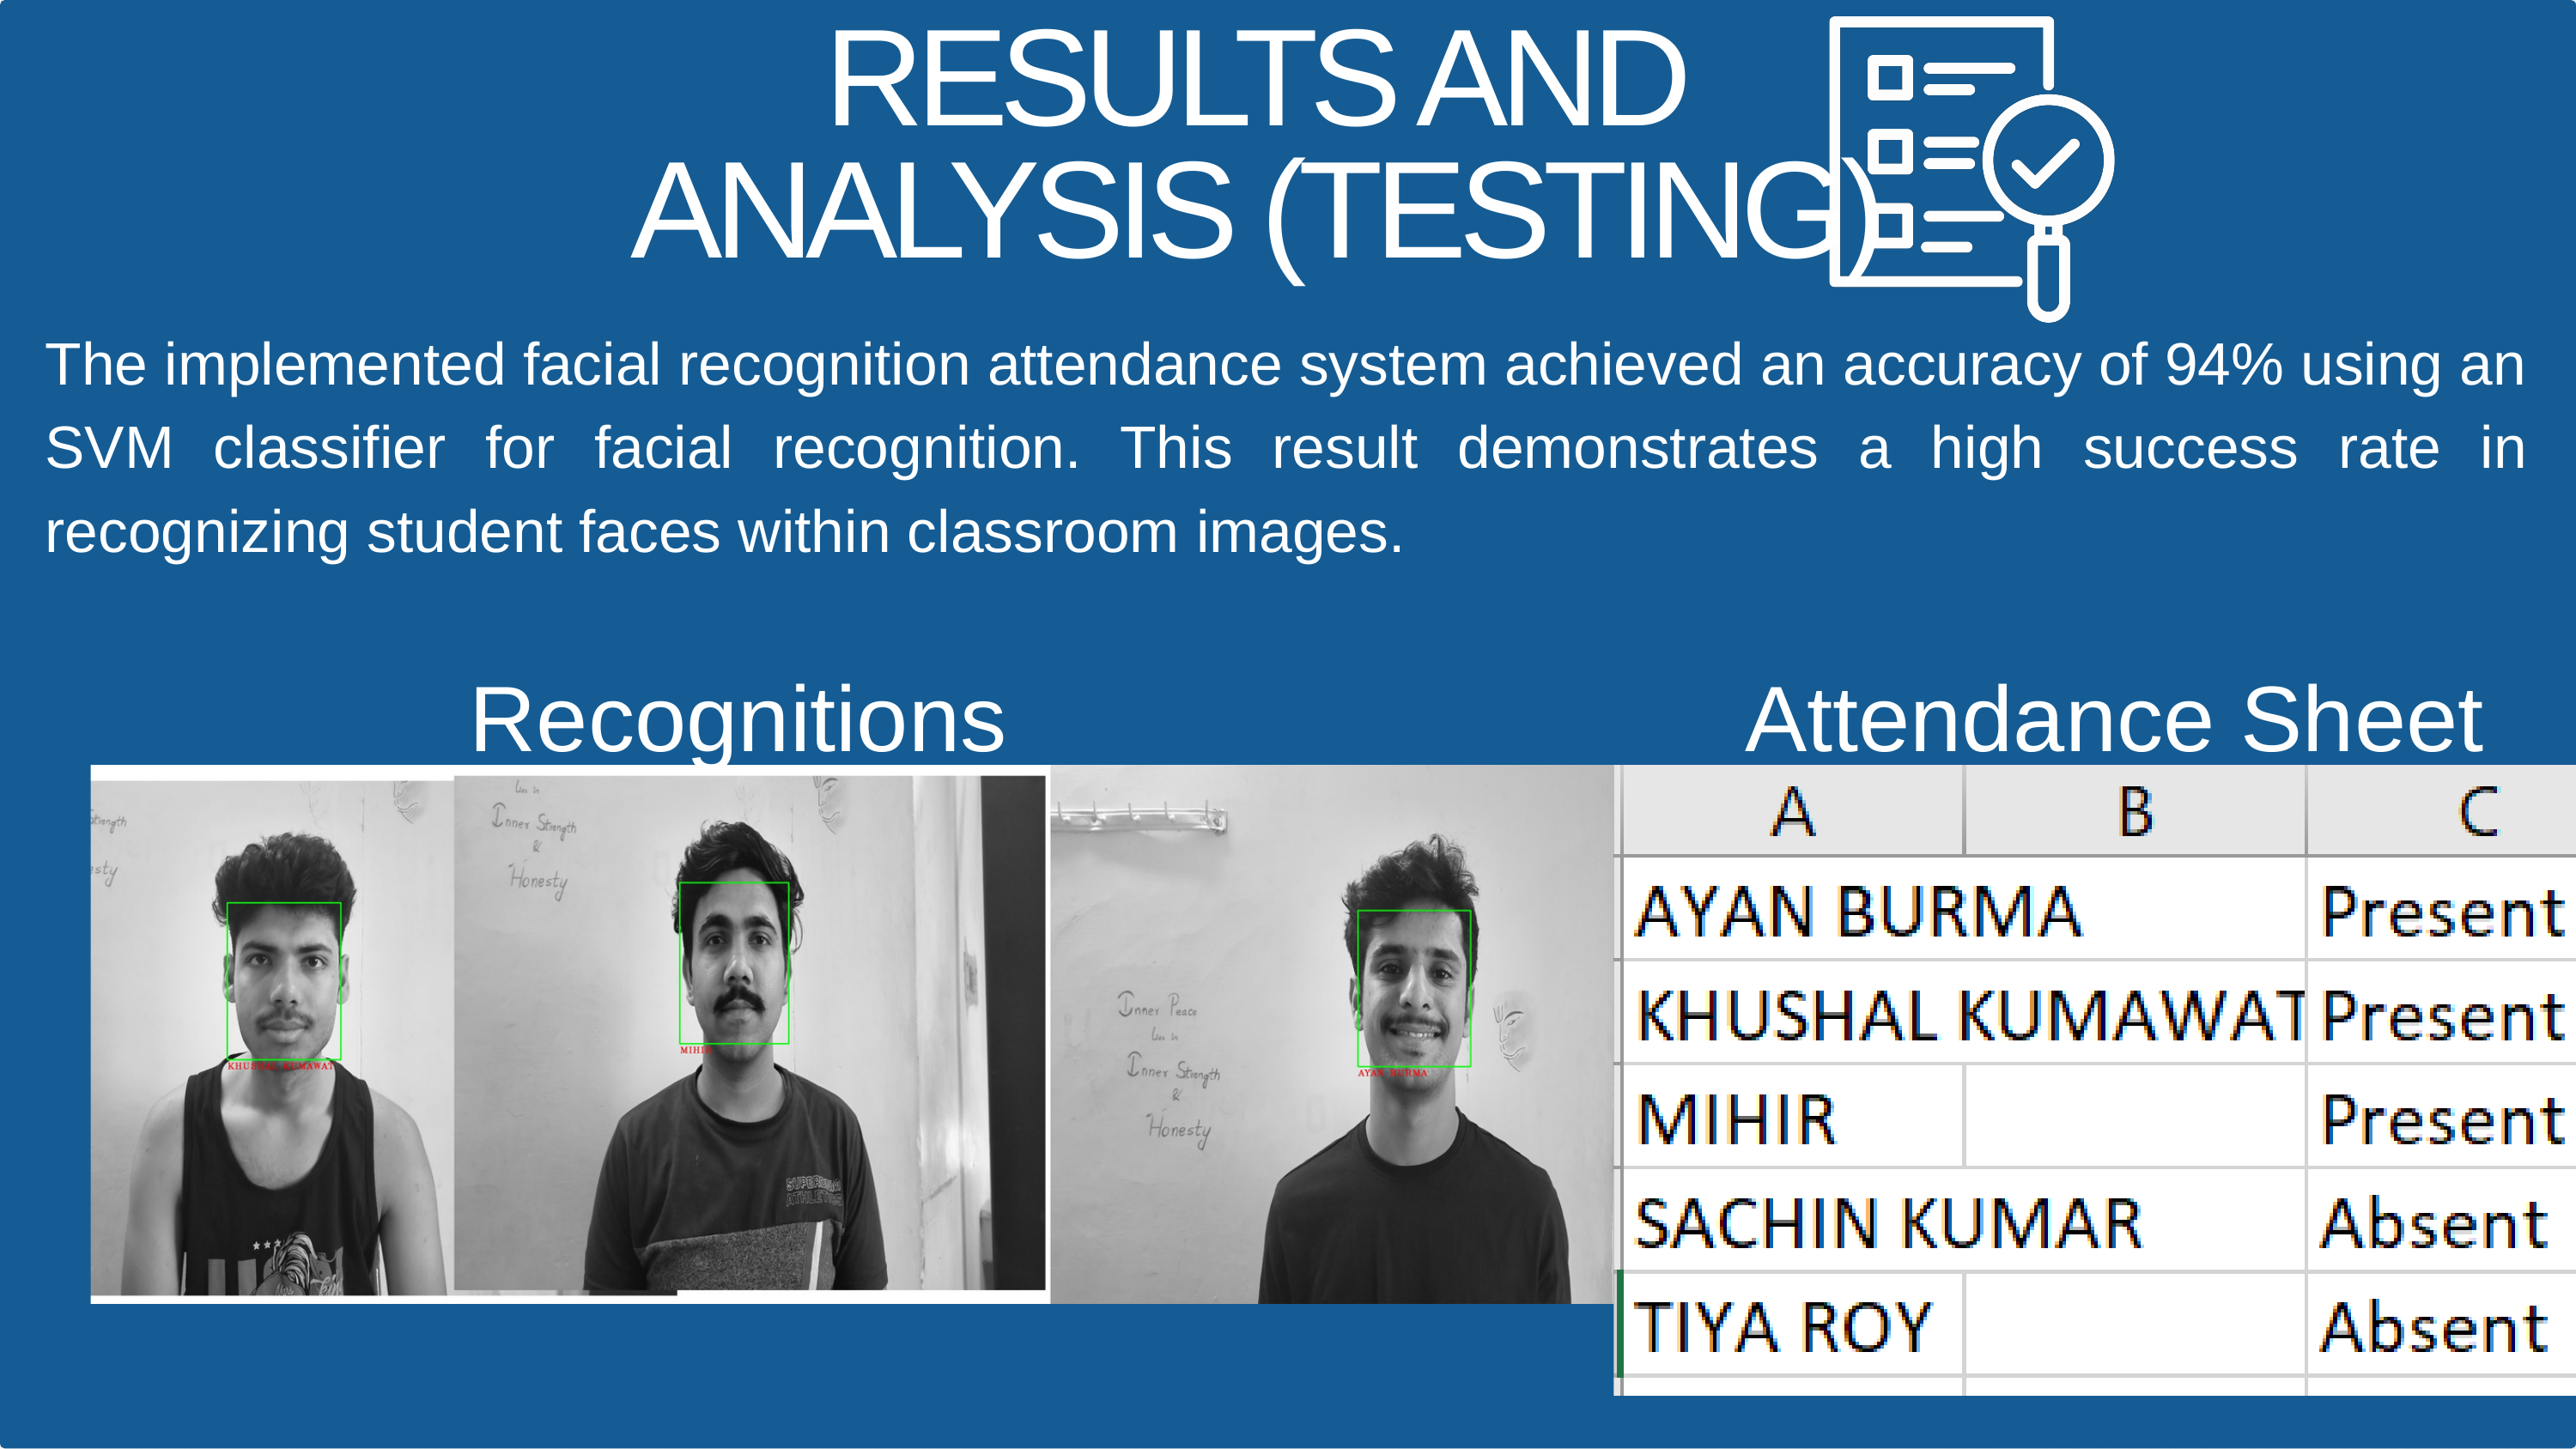

RESULTS AND ANALYSIS (TESTING)
The implemented facial recognition attendance system achieved an accuracy of 94% using an SVM classifier for facial recognition. This result demonstrates a high success rate in recognizing student faces within classroom images.
Recognitions
Attendance Sheet